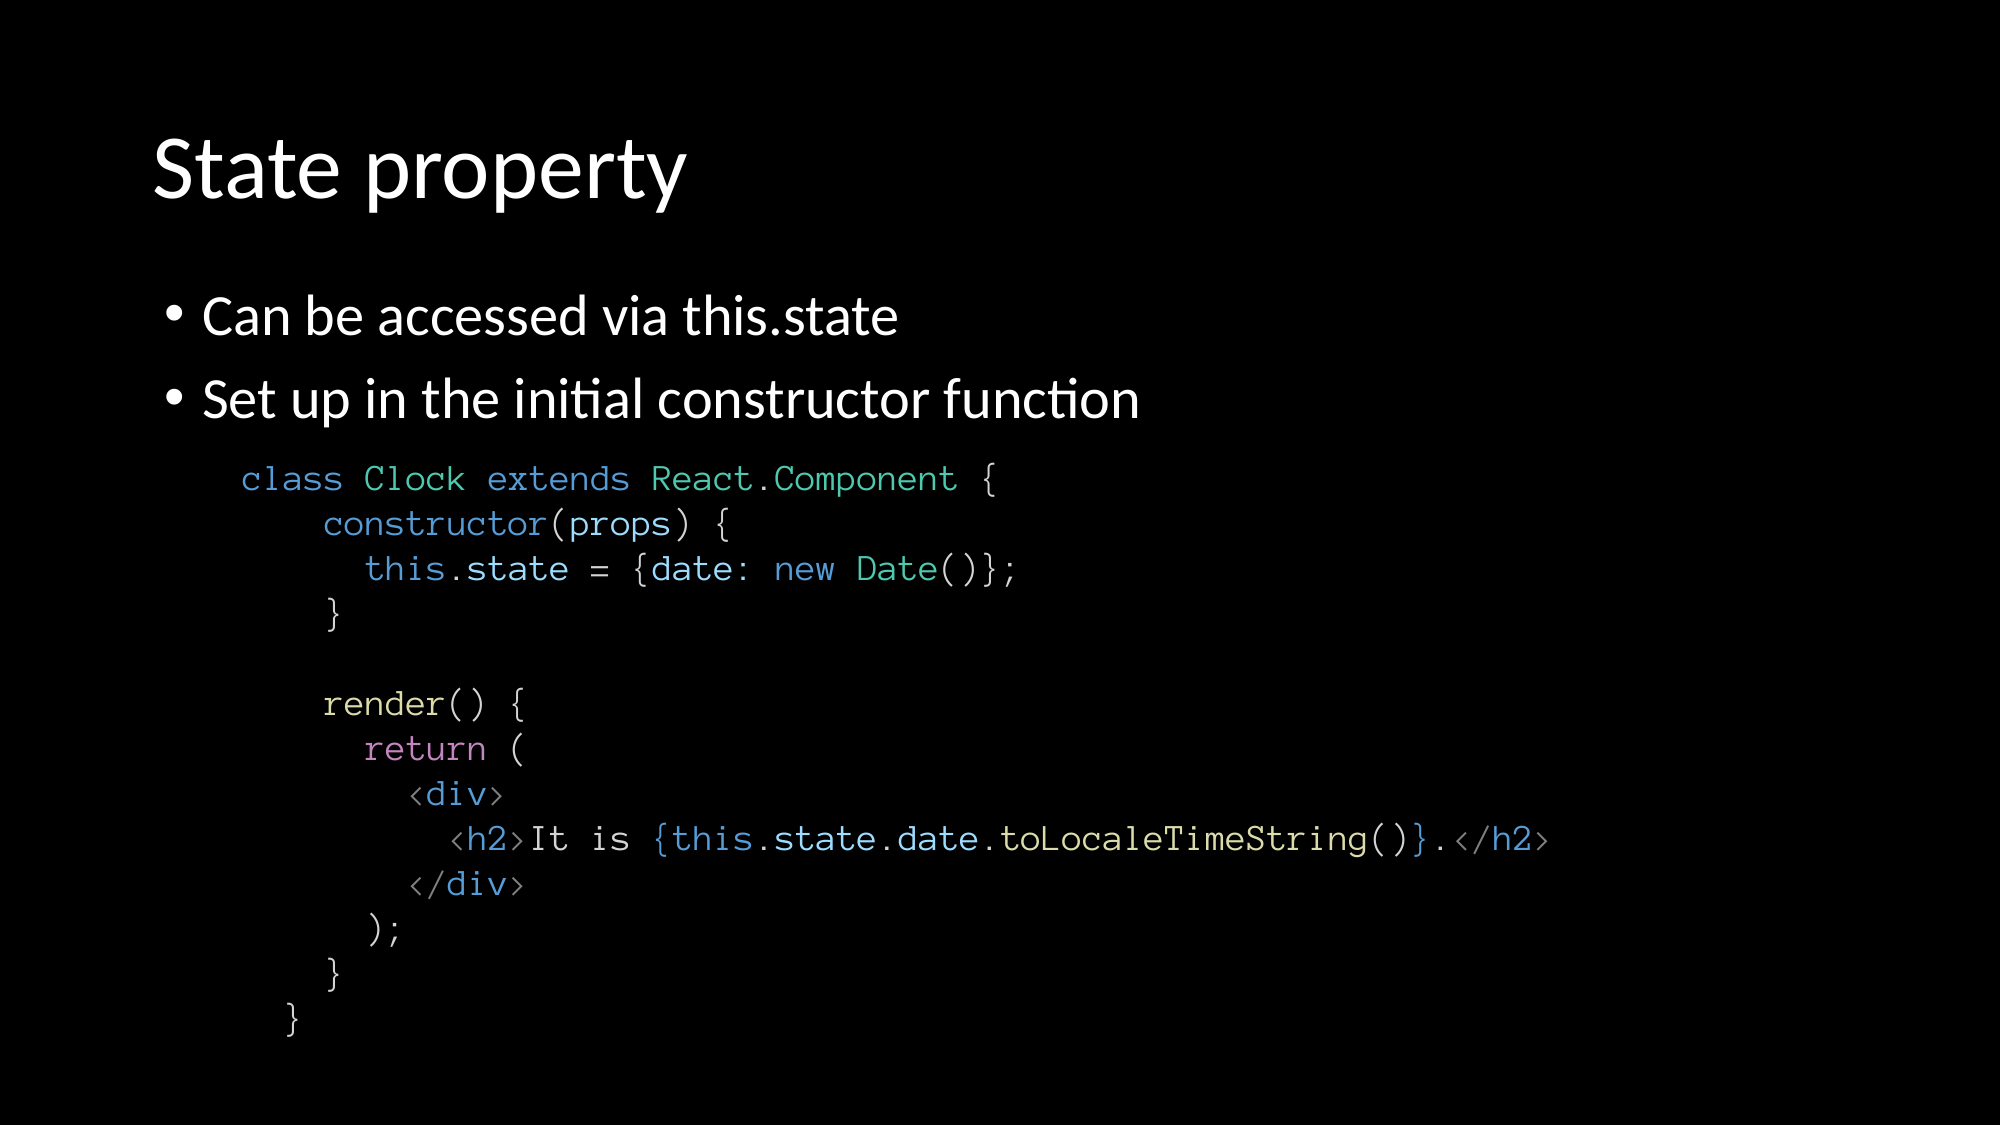

# State property
Can be accessed via this.state
Set up in the initial constructor function
class Clock extends React.Component {
    constructor(props) {
      this.state = {date: new Date()};
    }

    render() {
      return (
        <div>
          <h2>It is {this.state.date.toLocaleTimeString()}.</h2>
        </div>
      );
    }
  }